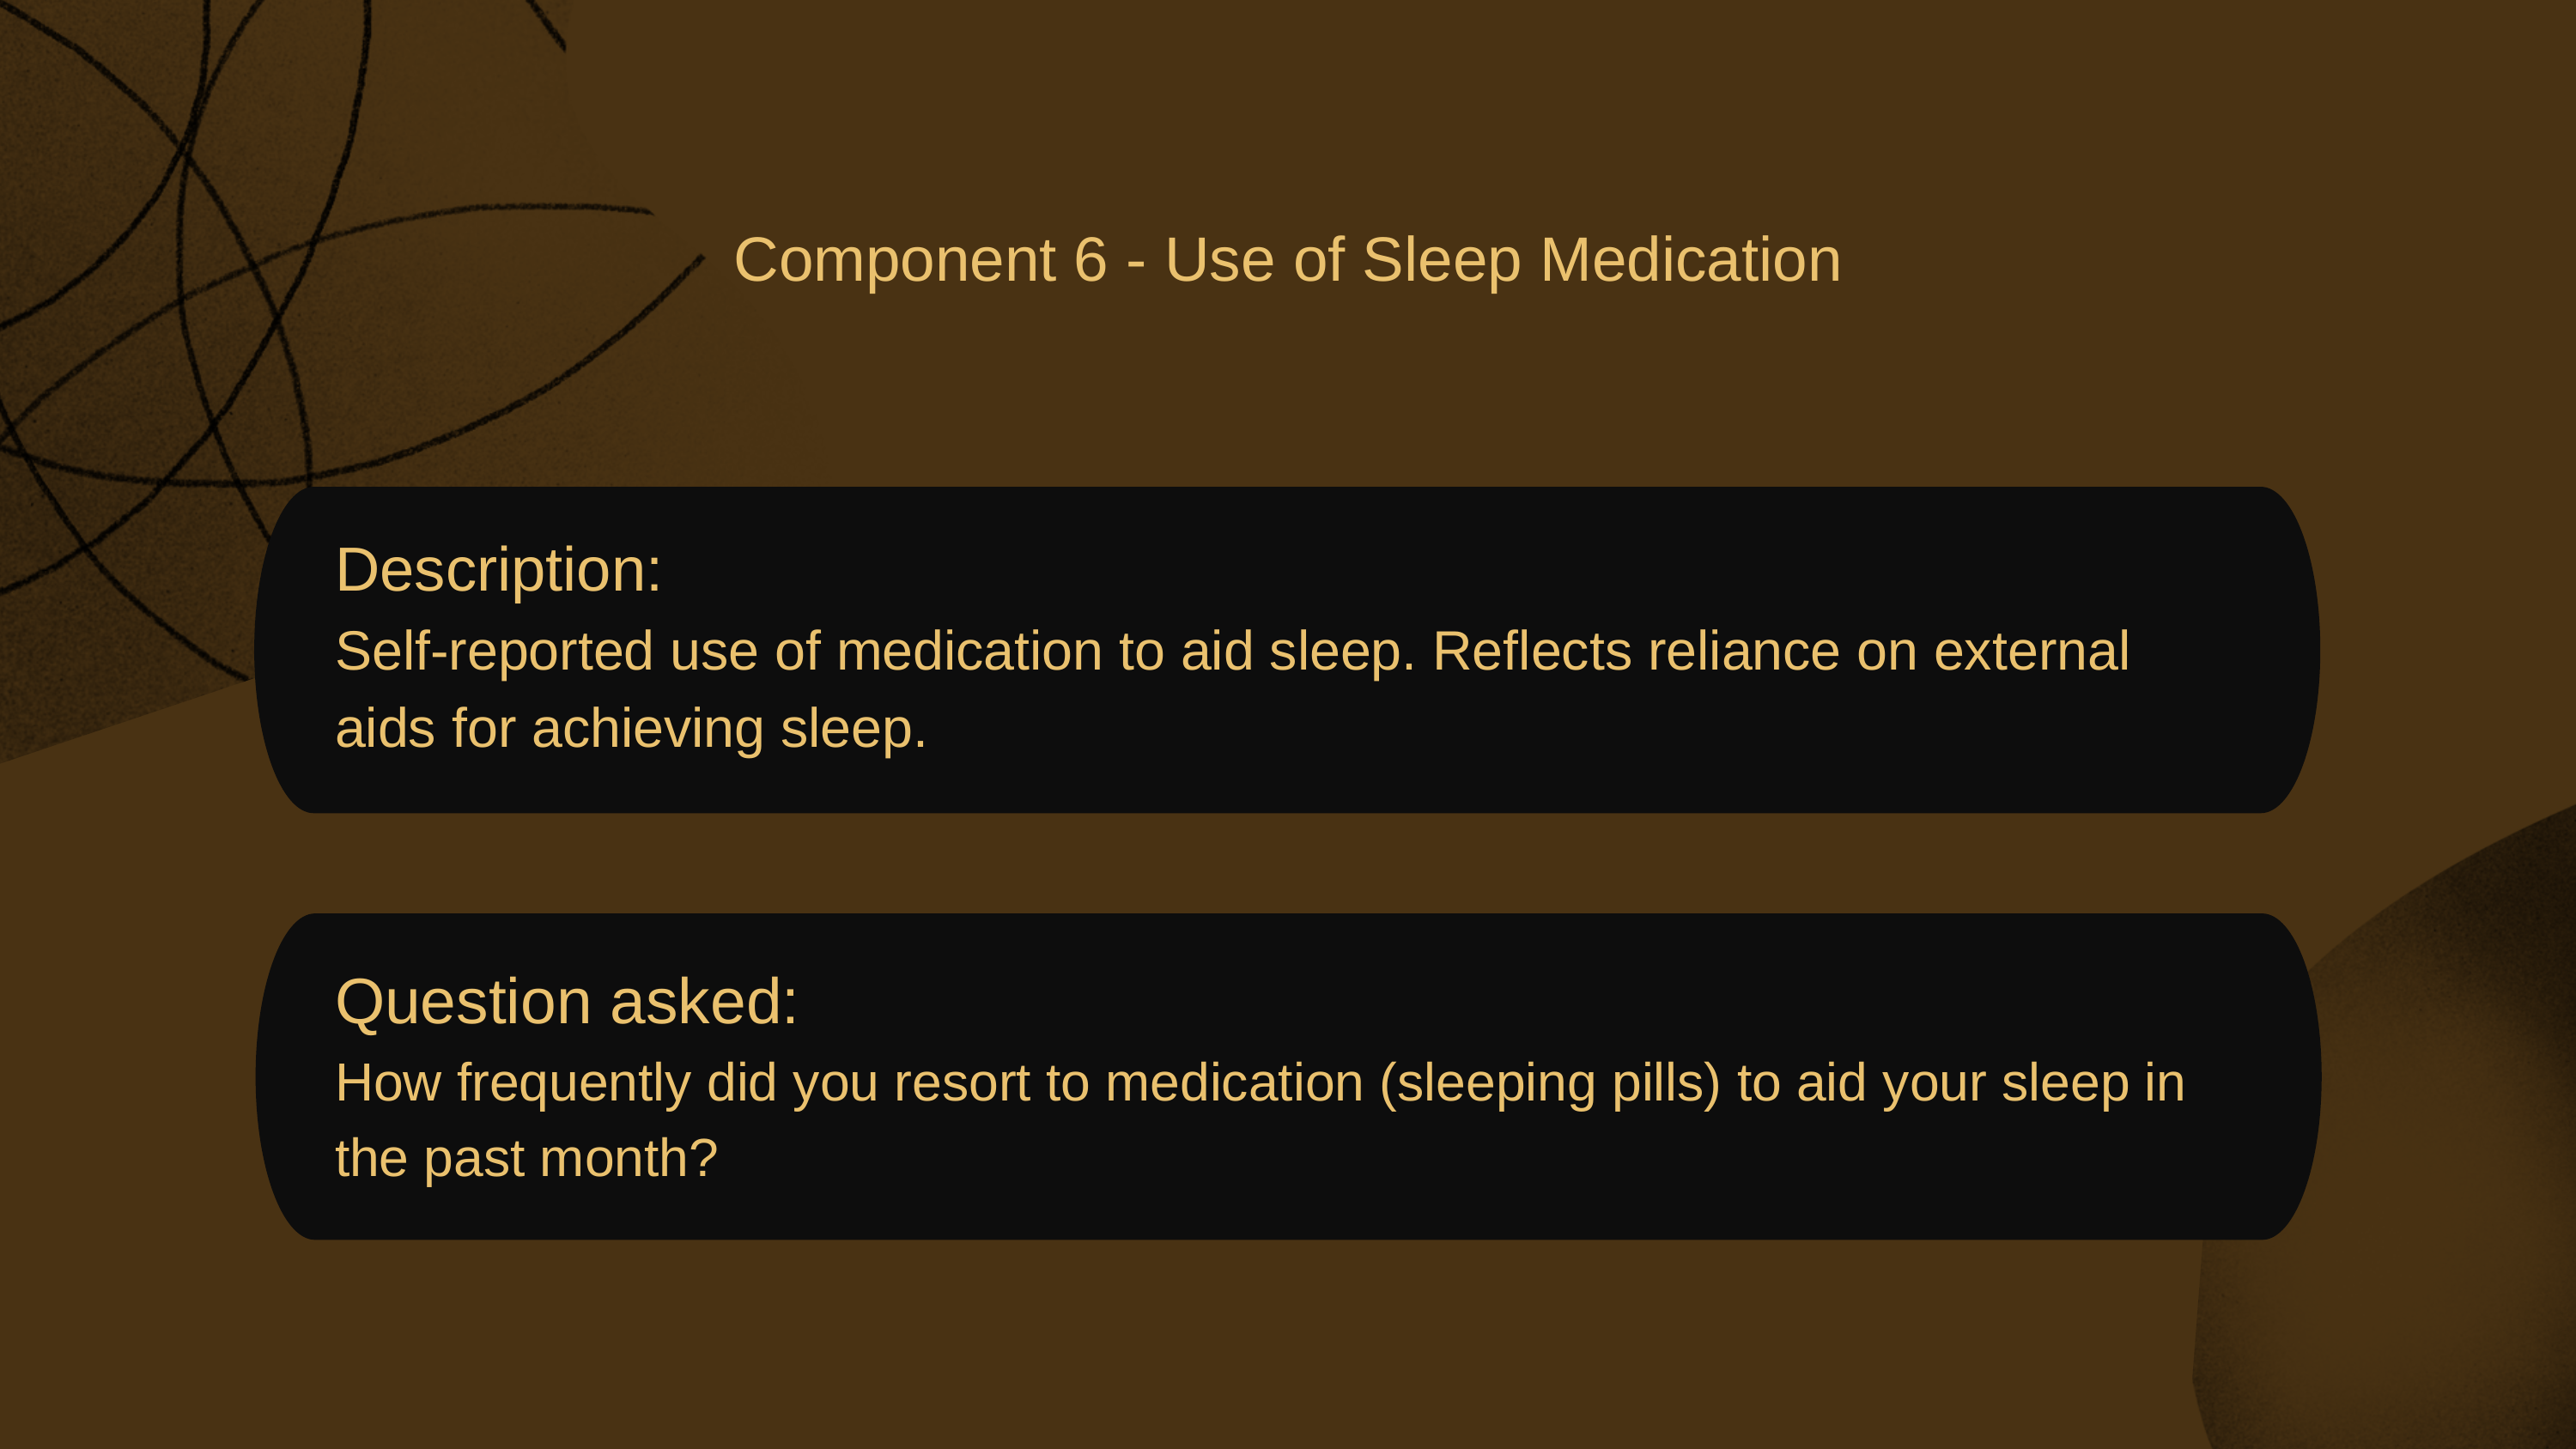

Component 6 - Use of Sleep Medication

Description:
Self-reported use of medication to aid sleep. Reflects reliance on external aids for achieving sleep.

Question asked:
How frequently did you resort to medication (sleeping pills) to aid your sleep in the past month?